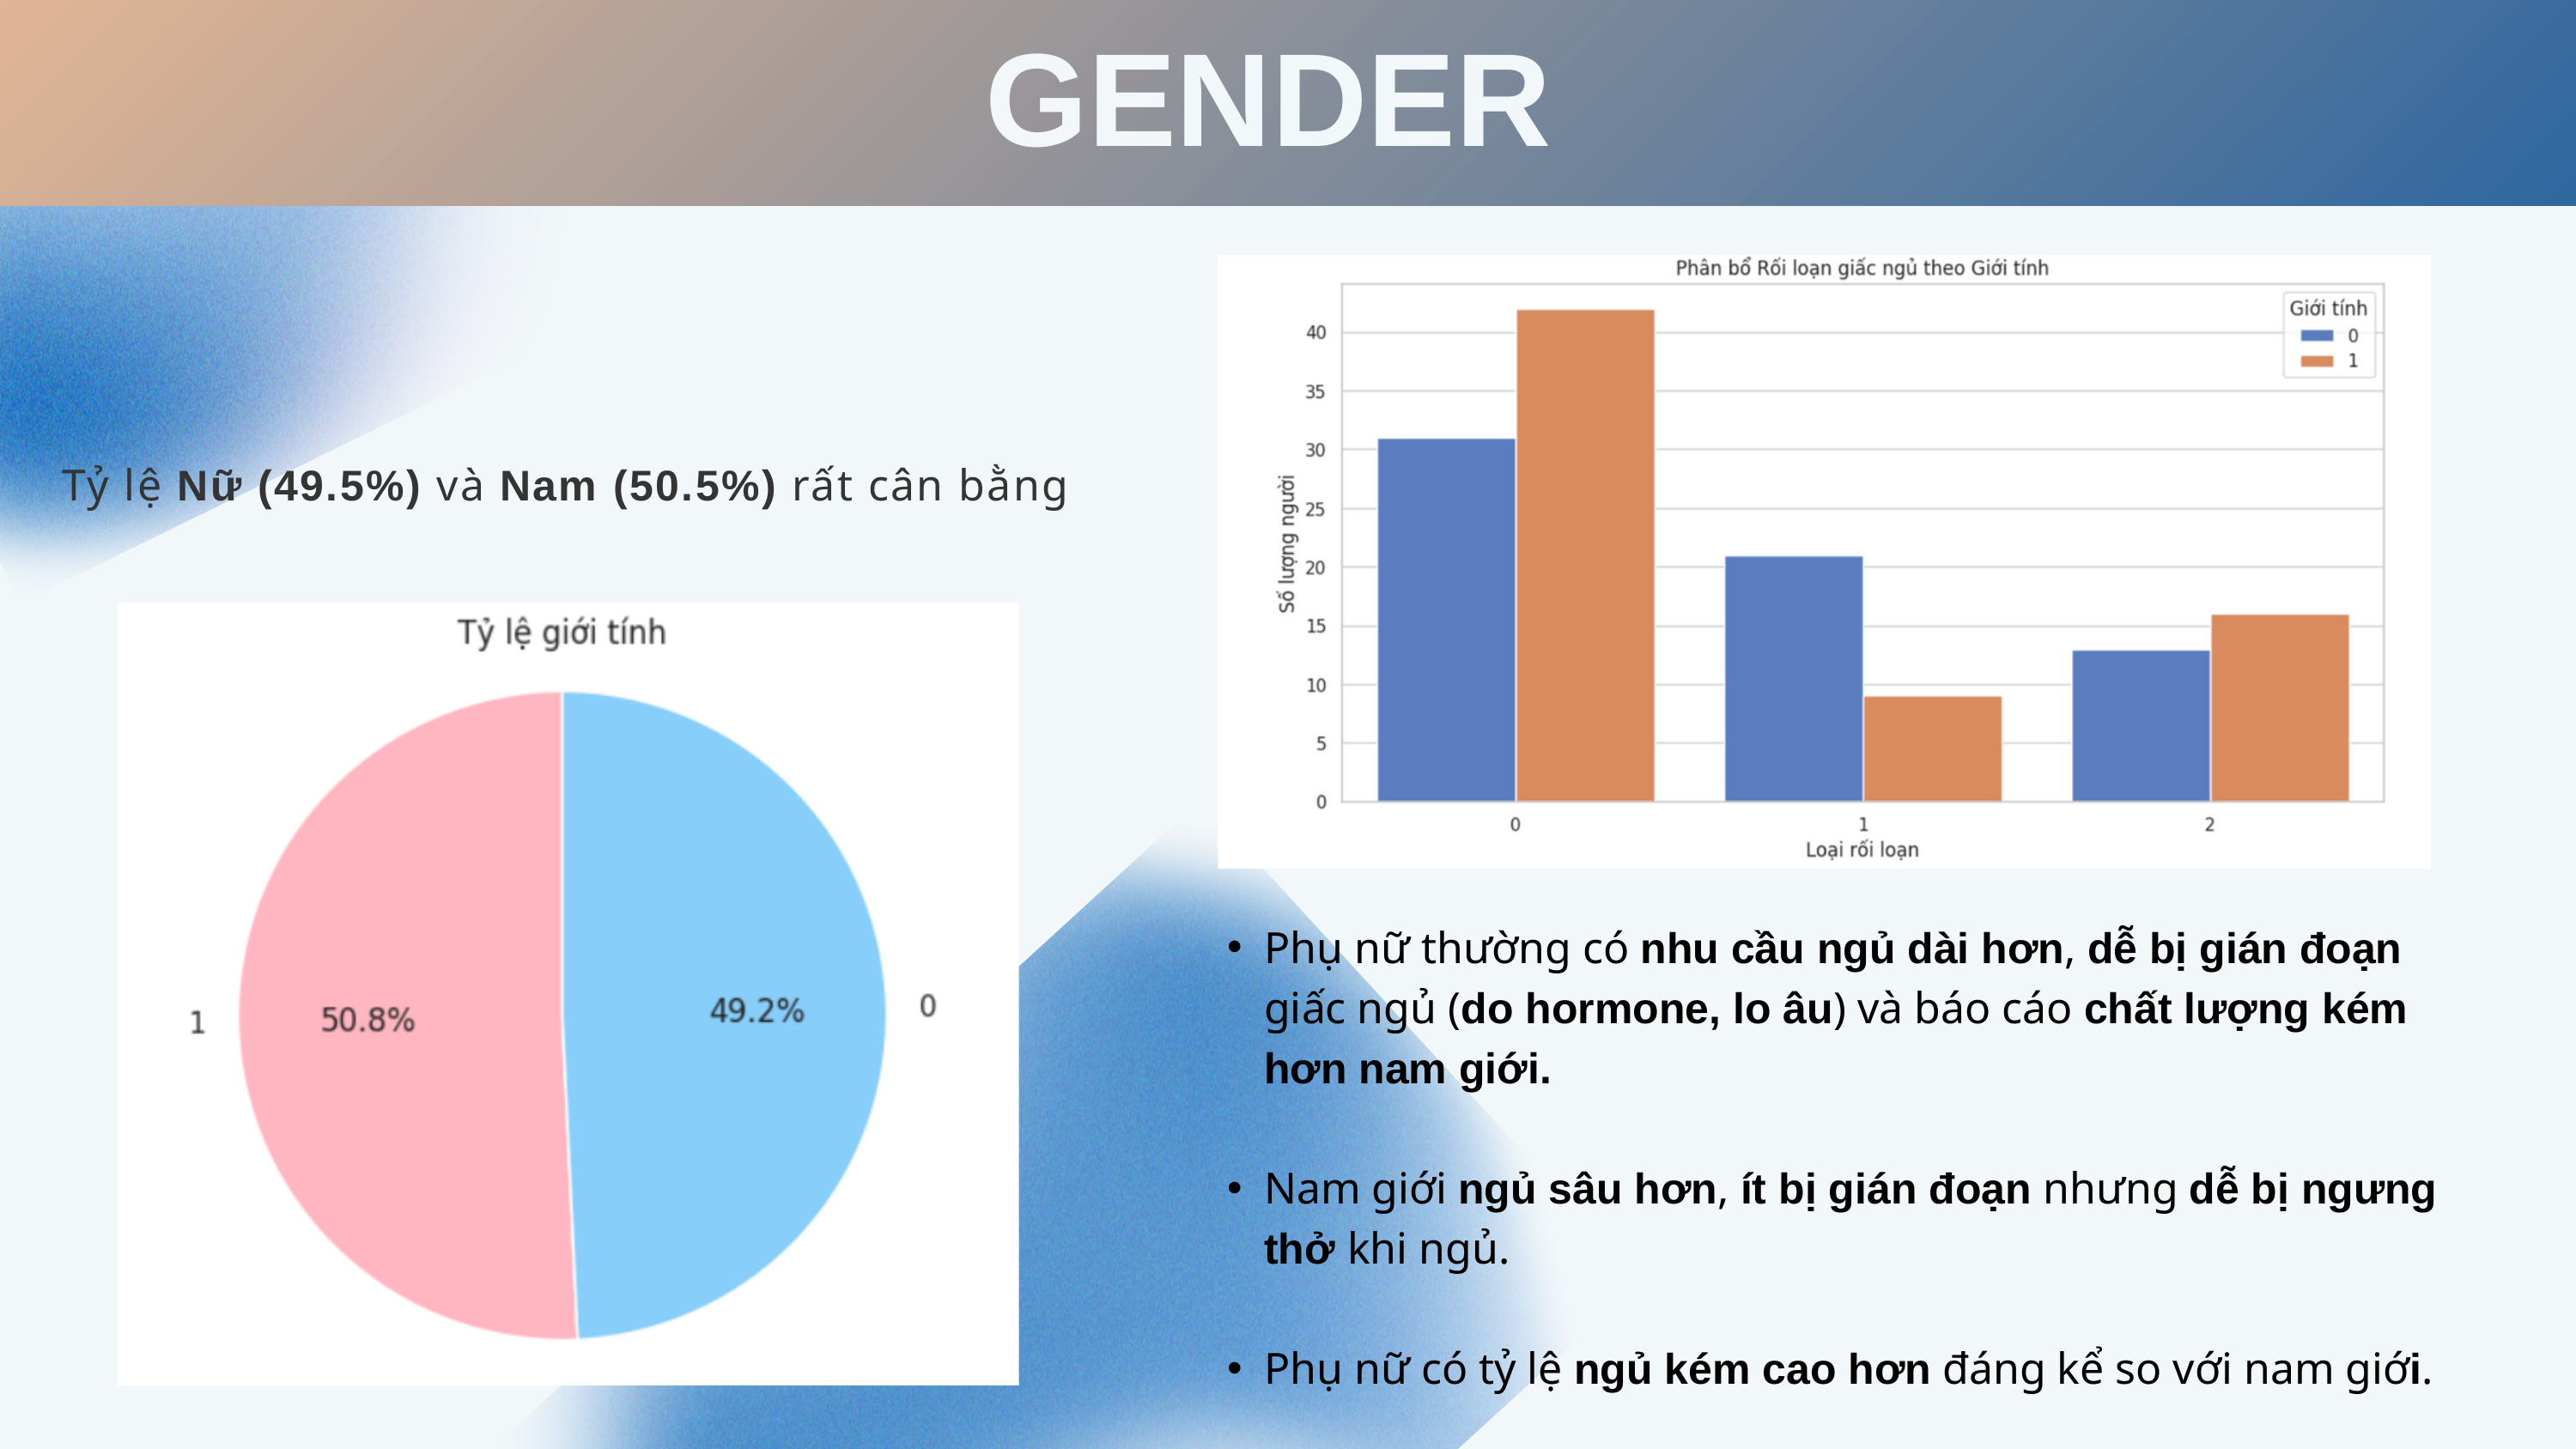

GENDER

Tỷ lệ Nữ (49.5%) và Nam (50.5%) rất cân bằng

Phụ nữ thường có nhu cầu ngủ dài hơn, dễ bị gián đoạn giấc ngủ (do hormone, lo âu) và báo cáo chất lượng kém hơn nam giới.

Nam giới ngủ sâu hơn, ít bị gián đoạn nhưng dễ bị ngưng thở khi ngủ.

Phụ nữ có tỷ lệ ngủ kém cao hơn đáng kể so với nam giới.